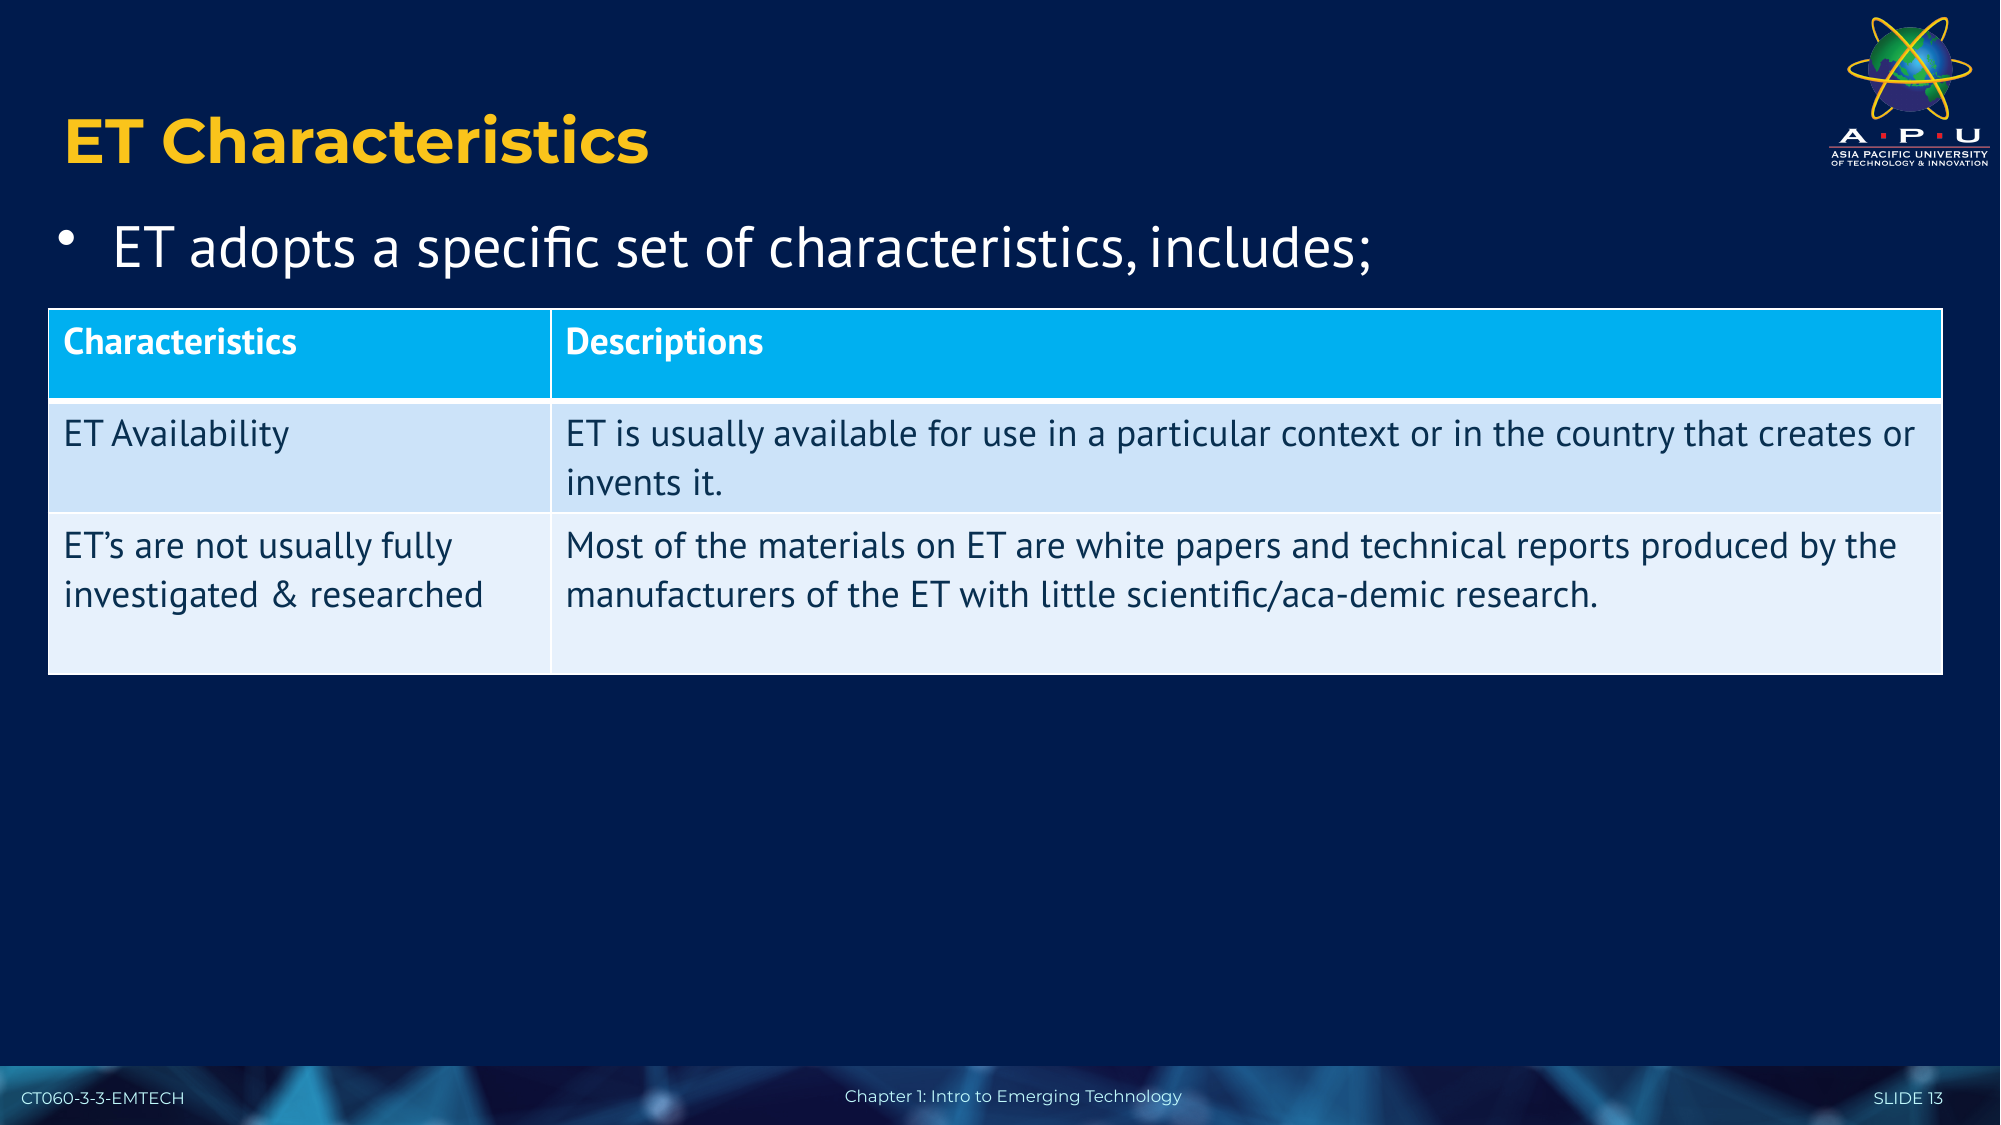

# ET Characteristics
ET adopts a specific set of characteristics, includes;

| Characteristics | Descriptions |
| --- | --- |
| ET Availability | ET is usually available for use in a particular context or in the country that creates or invents it. |
| ET’s are not usually fully investigated & researched | Most of the materials on ET are white papers and technical reports produced by the manufacturers of the ET with little scientific/aca-demic research. |